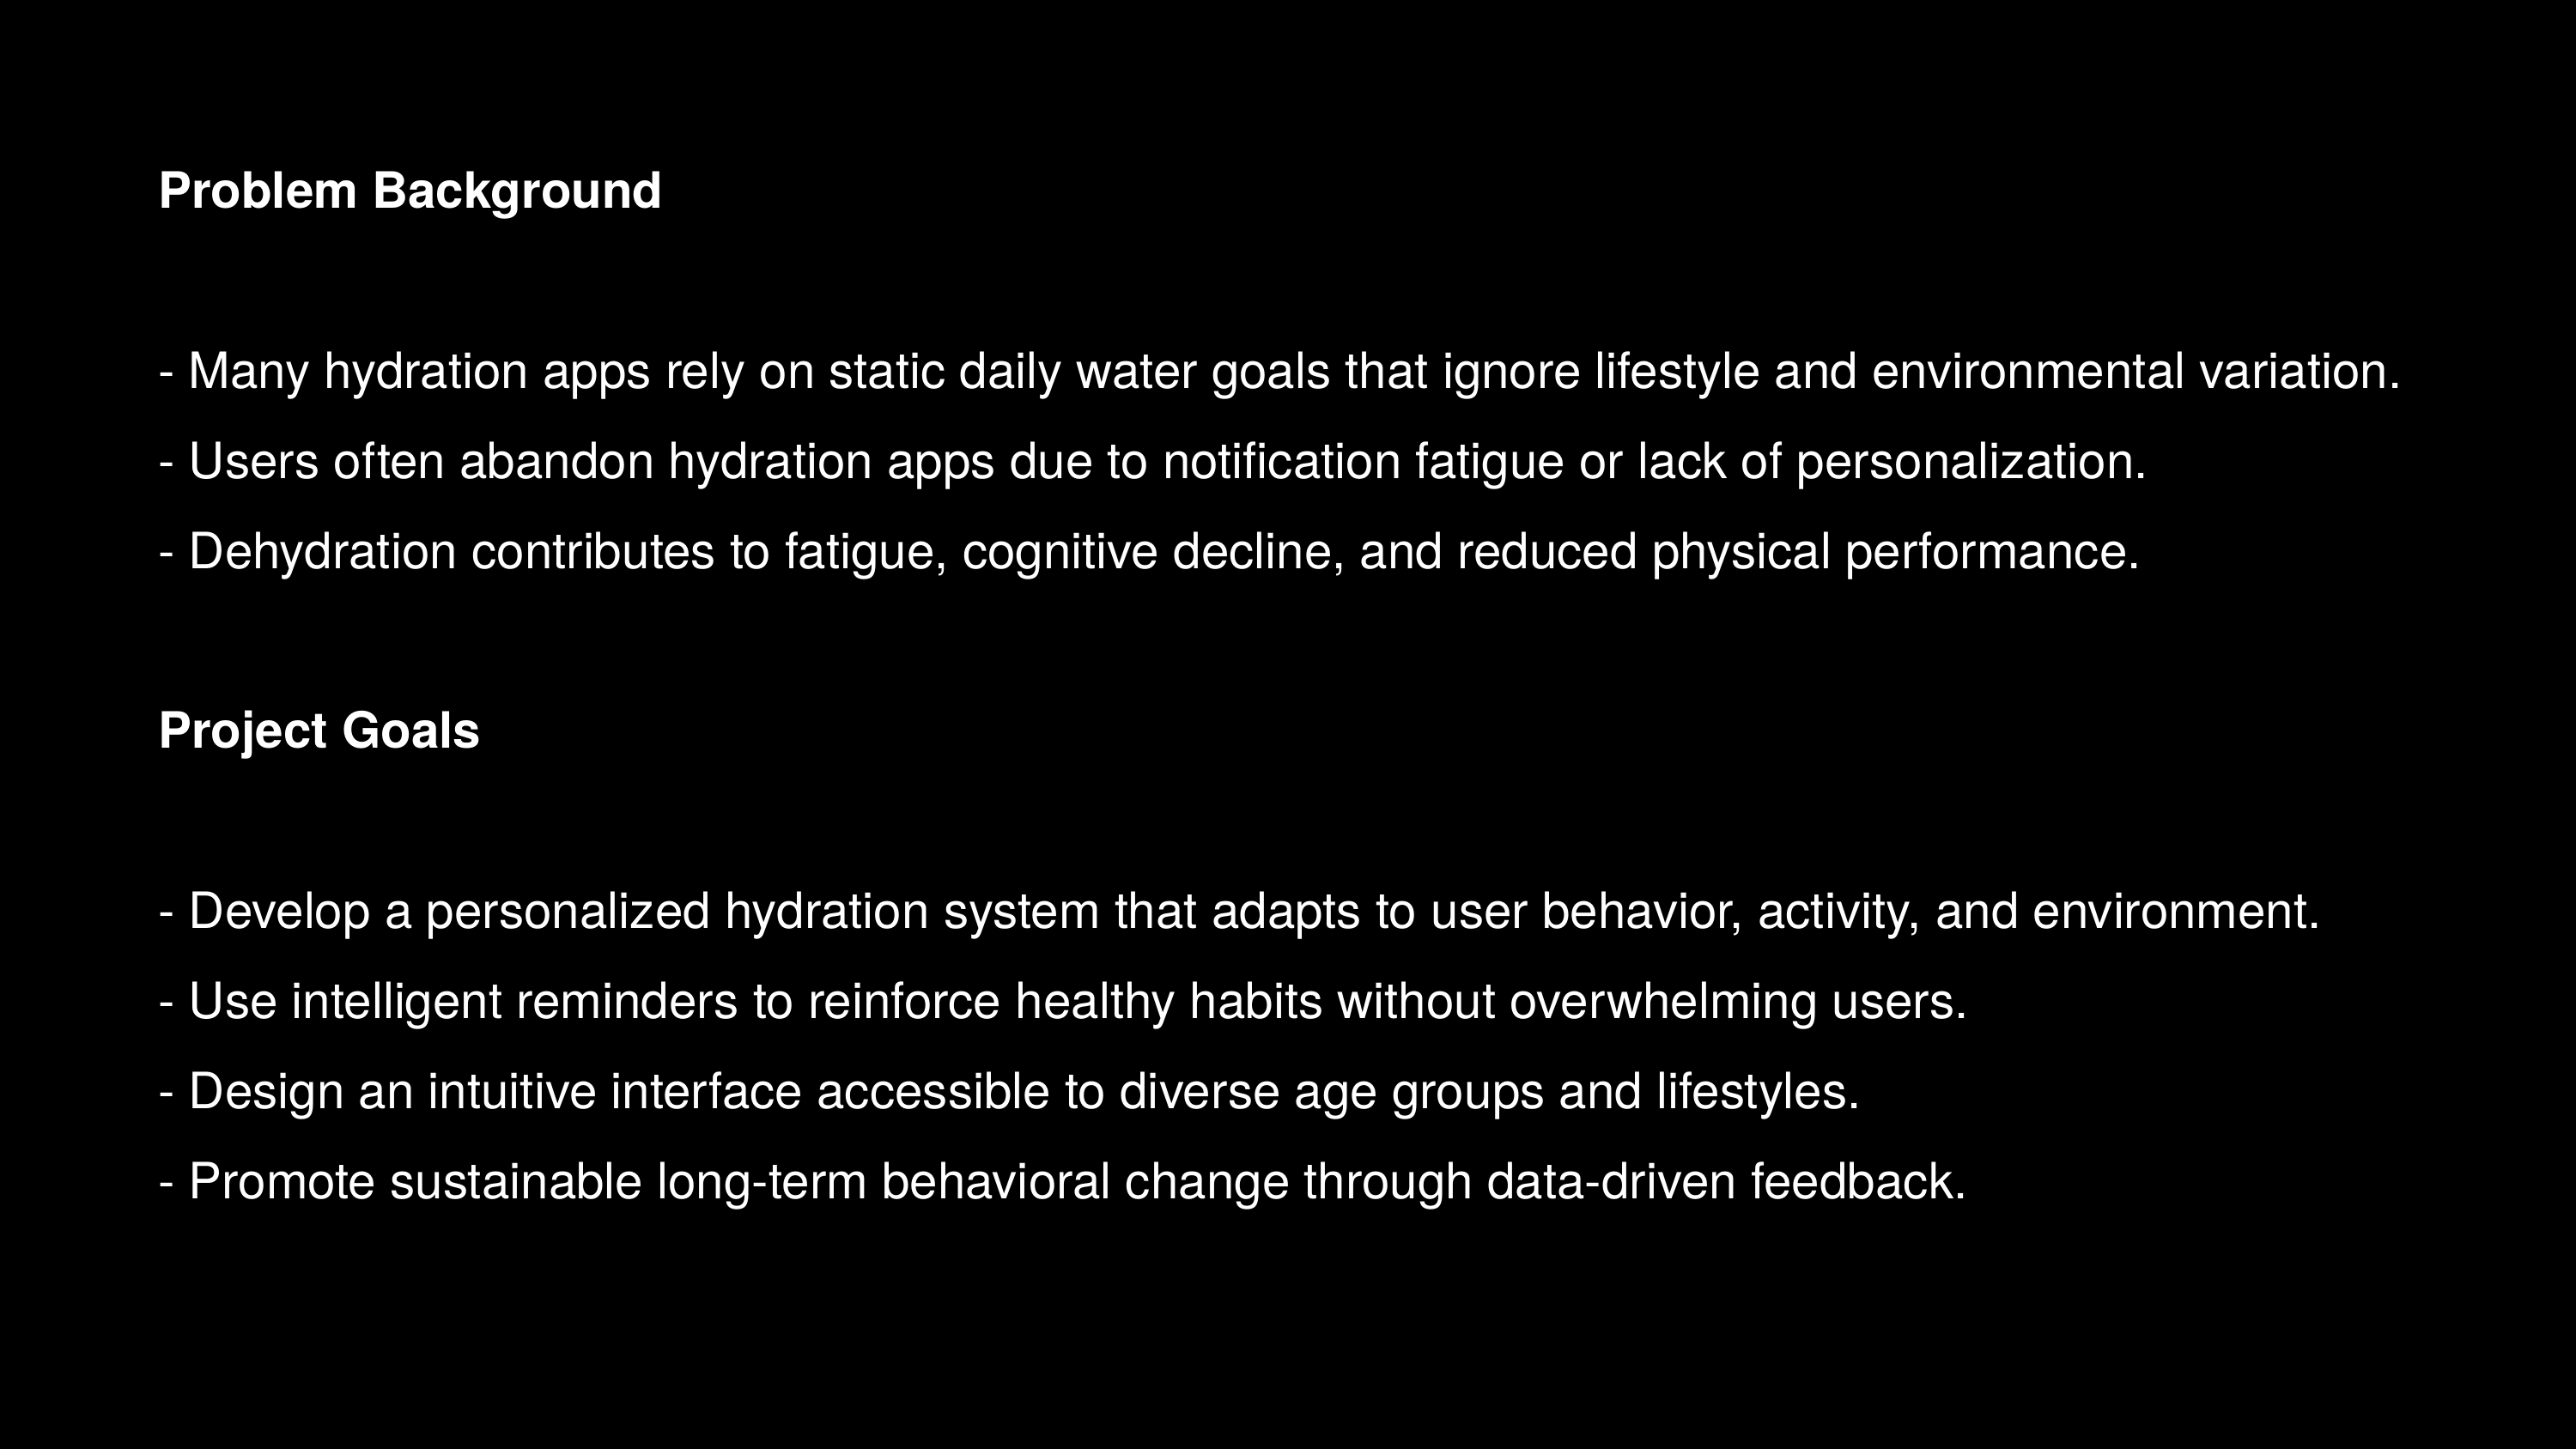

Problem Background

- Many hydration apps rely on static daily water goals that ignore lifestyle and environmental variation.
- Users often abandon hydration apps due to notification fatigue or lack of personalization.
- Dehydration contributes to fatigue, cognitive decline, and reduced physical performance.

Project Goals

- Develop a personalized hydration system that adapts to user behavior, activity, and environment.
- Use intelligent reminders to reinforce healthy habits without overwhelming users.
- Design an intuitive interface accessible to diverse age groups and lifestyles.
- Promote sustainable long-term behavioral change through data-driven feedback.